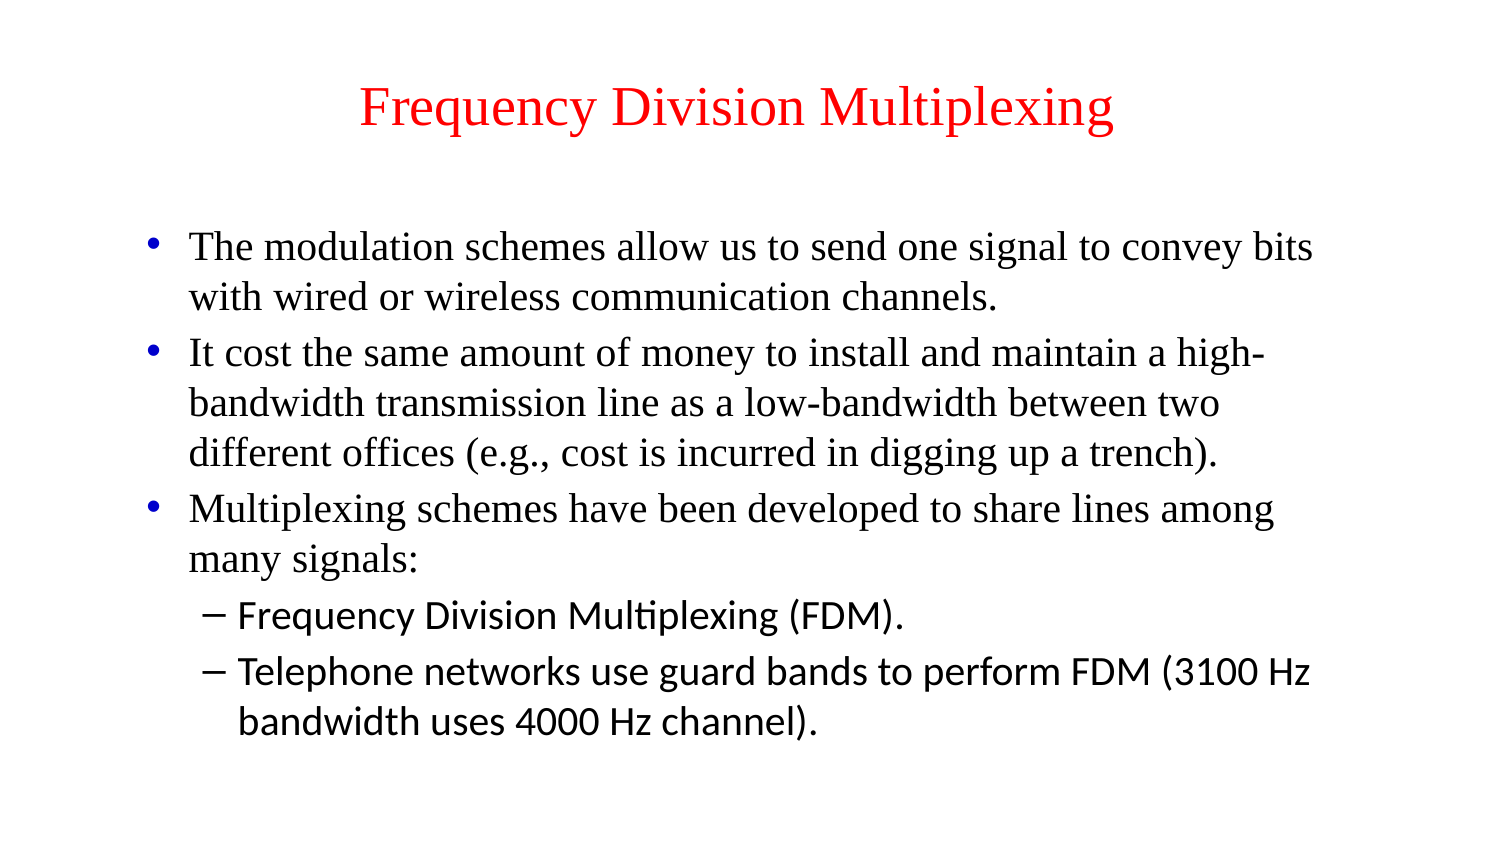

# Frequency Division Multiplexing
The modulation schemes allow us to send one signal to convey bits with wired or wireless communication channels.
It cost the same amount of money to install and maintain a high-bandwidth transmission line as a low-bandwidth between two different offices (e.g., cost is incurred in digging up a trench).
Multiplexing schemes have been developed to share lines among many signals:
Frequency Division Multiplexing (FDM).
Telephone networks use guard bands to perform FDM (3100 Hz bandwidth uses 4000 Hz channel).